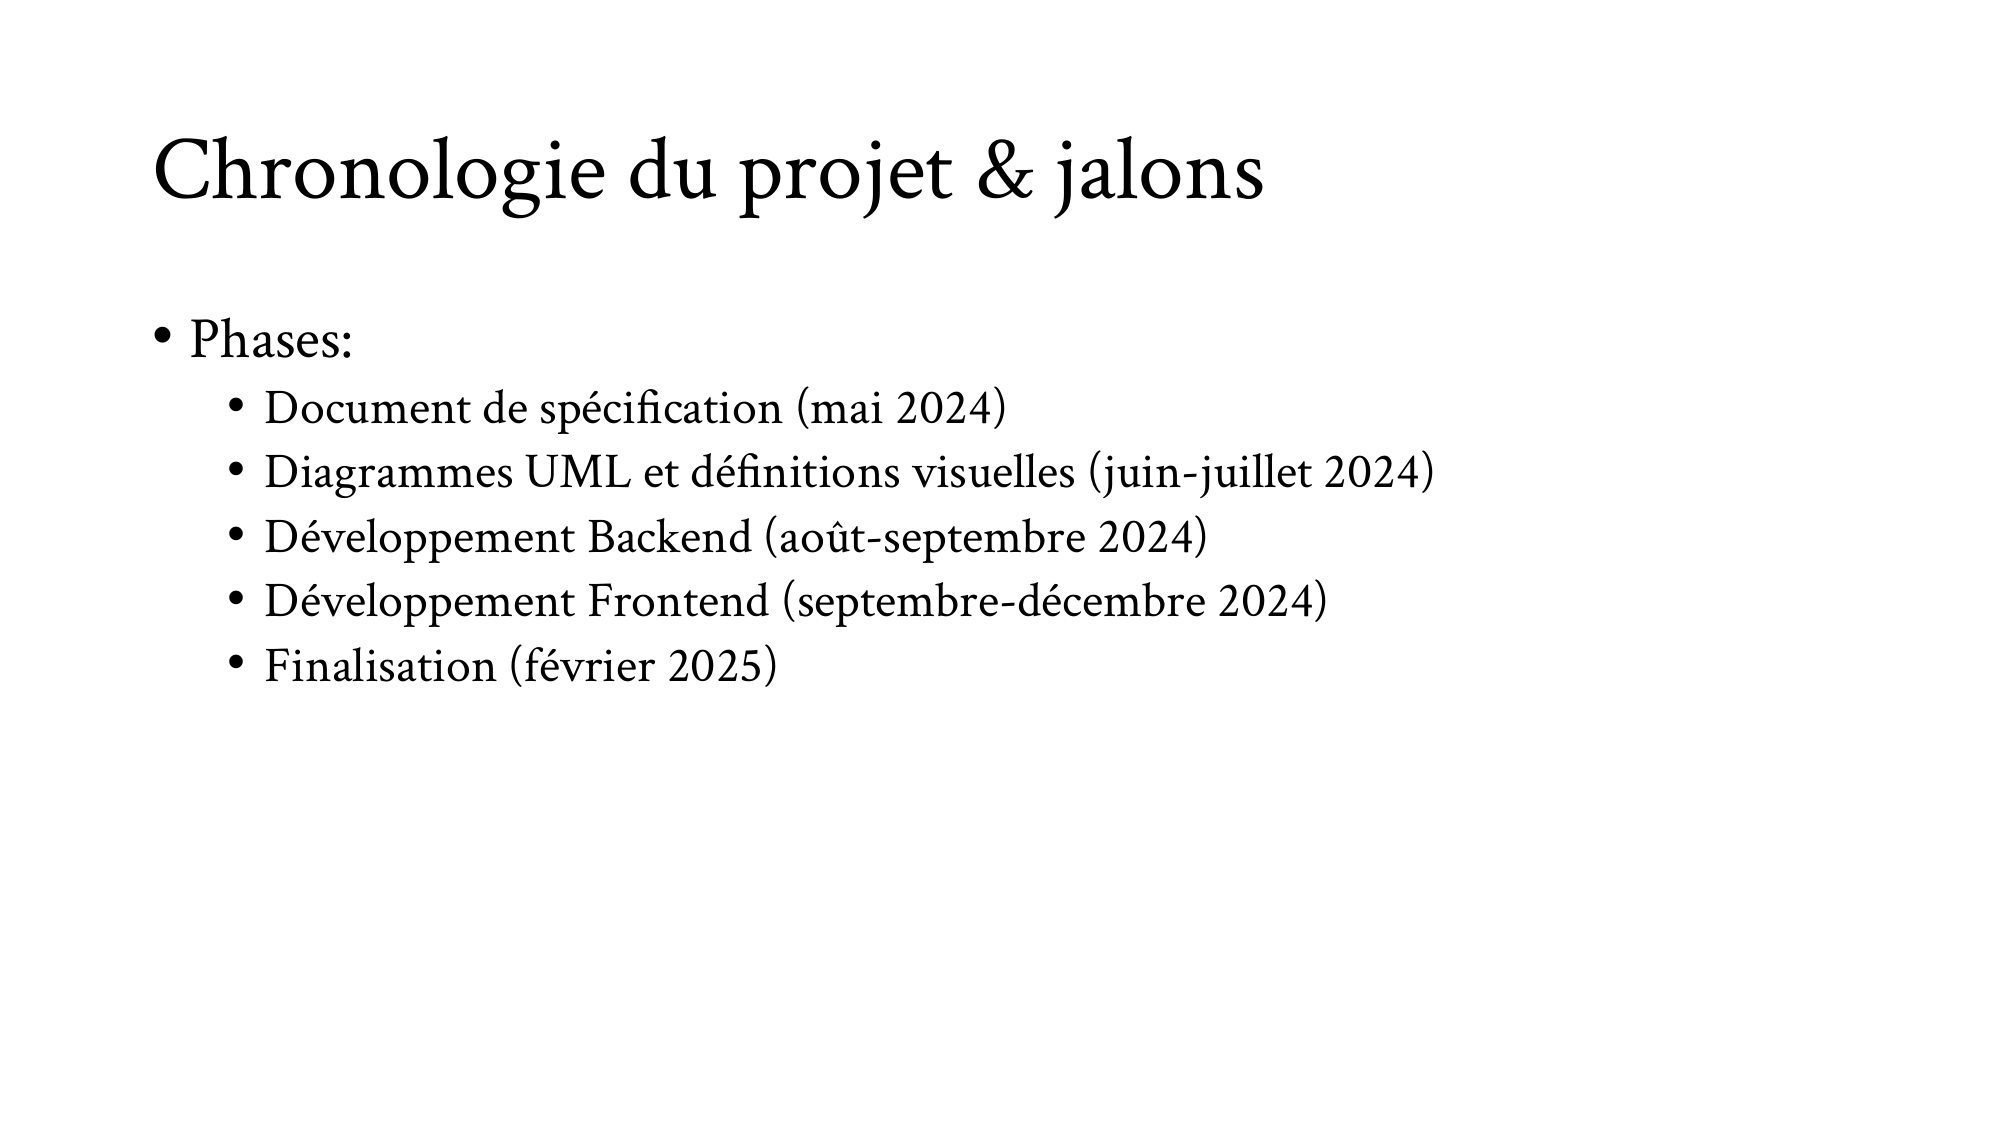

# Chronologie du projet & jalons
Phases:
Document de spécification (mai 2024)
Diagrammes UML et définitions visuelles (juin-juillet 2024)
Développement Backend (août-septembre 2024)
Développement Frontend (septembre-décembre 2024)
Finalisation (février 2025)